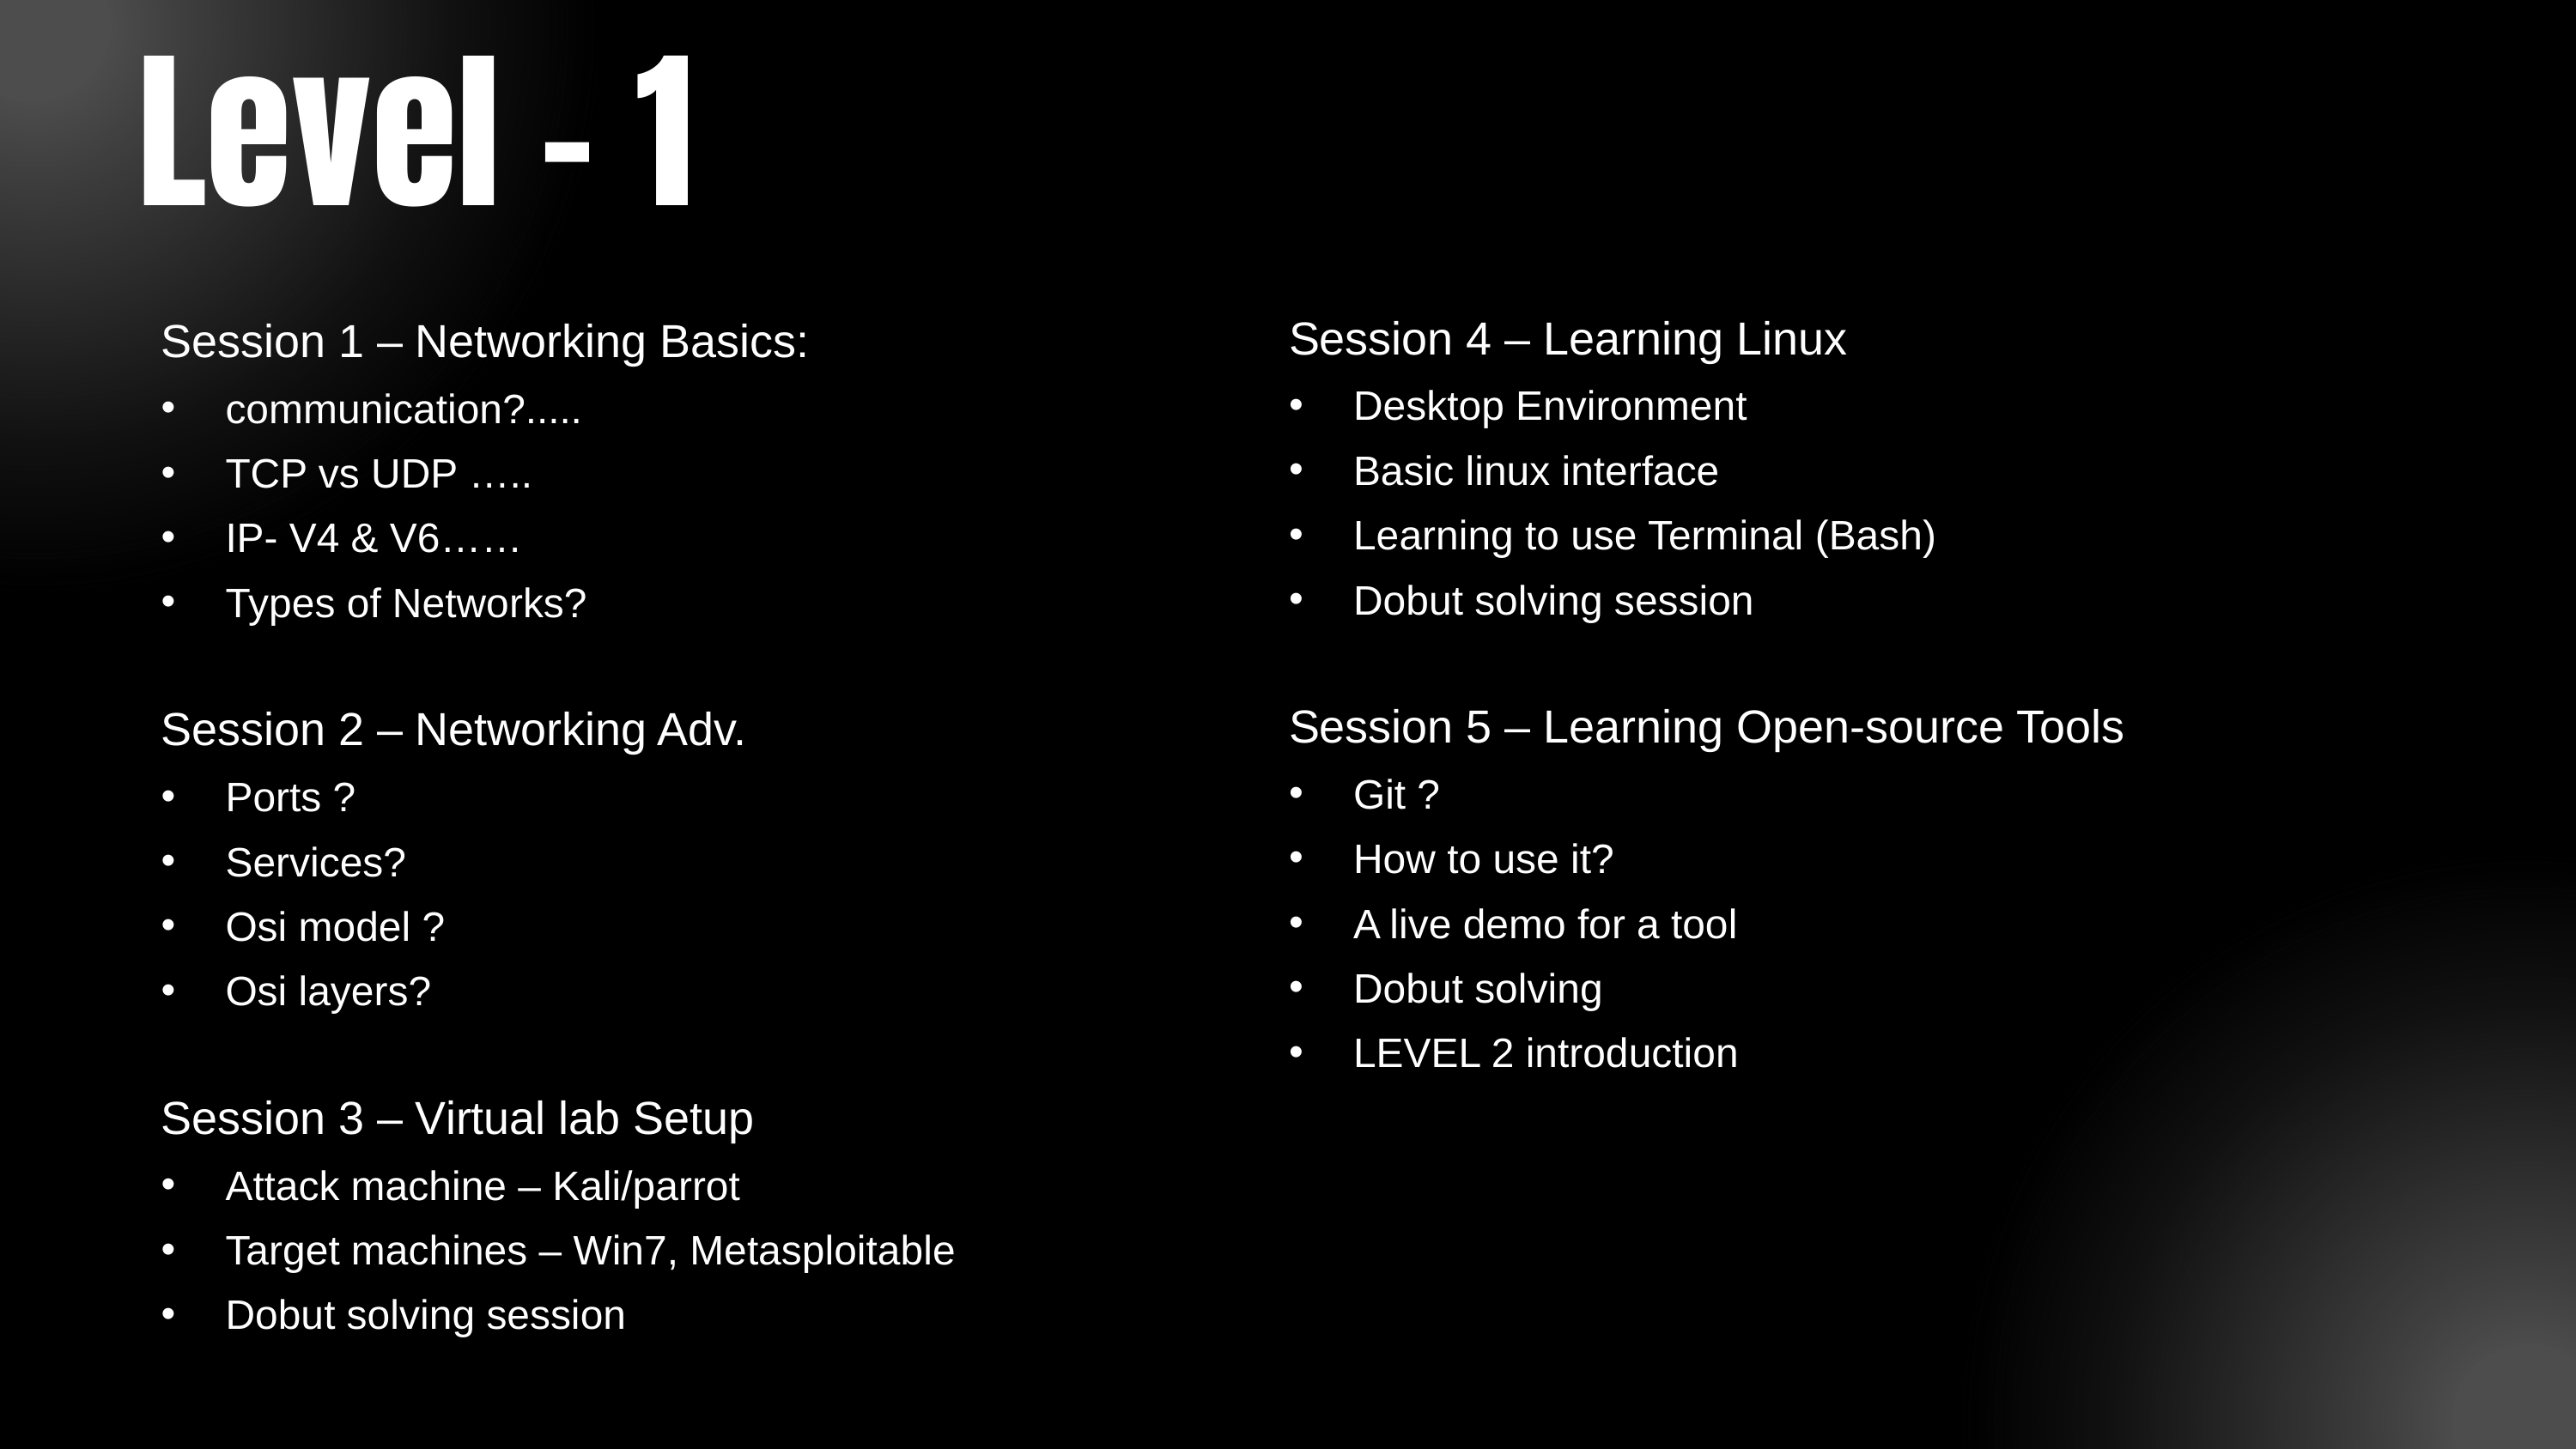

Level - 1
LINUX

LEVEL-2
Session 4 – Learning Linux
Desktop Environment
Basic linux interface
Learning to use Terminal (Bash)
Dobut solving session

Session 5 – Learning Open-source Tools
Git ?
How to use it?
A live demo for a tool
Dobut solving
LEVEL 2 introduction
Session 1 – Networking Basics:
communication?.....
TCP vs UDP …..
IP- V4 & V6……
Types of Networks?

Session 2 – Networking Adv.
Ports ?
Services?
Osi model ?
Osi layers?

Session 3 – Virtual lab Setup
Attack machine – Kali/parrot
Target machines – Win7, Metasploitable
Dobut solving session
GNU/LINUX is the key to Ethical Hacking ,Thus learning linux is important skill to earn.

Bash

python

js

java

This level consists of true linux skill ,learning tools like
SEtoolkit, Nmap, Burpsuite, Wireshark, NIkto, SQLmap , MSF and many other tools.